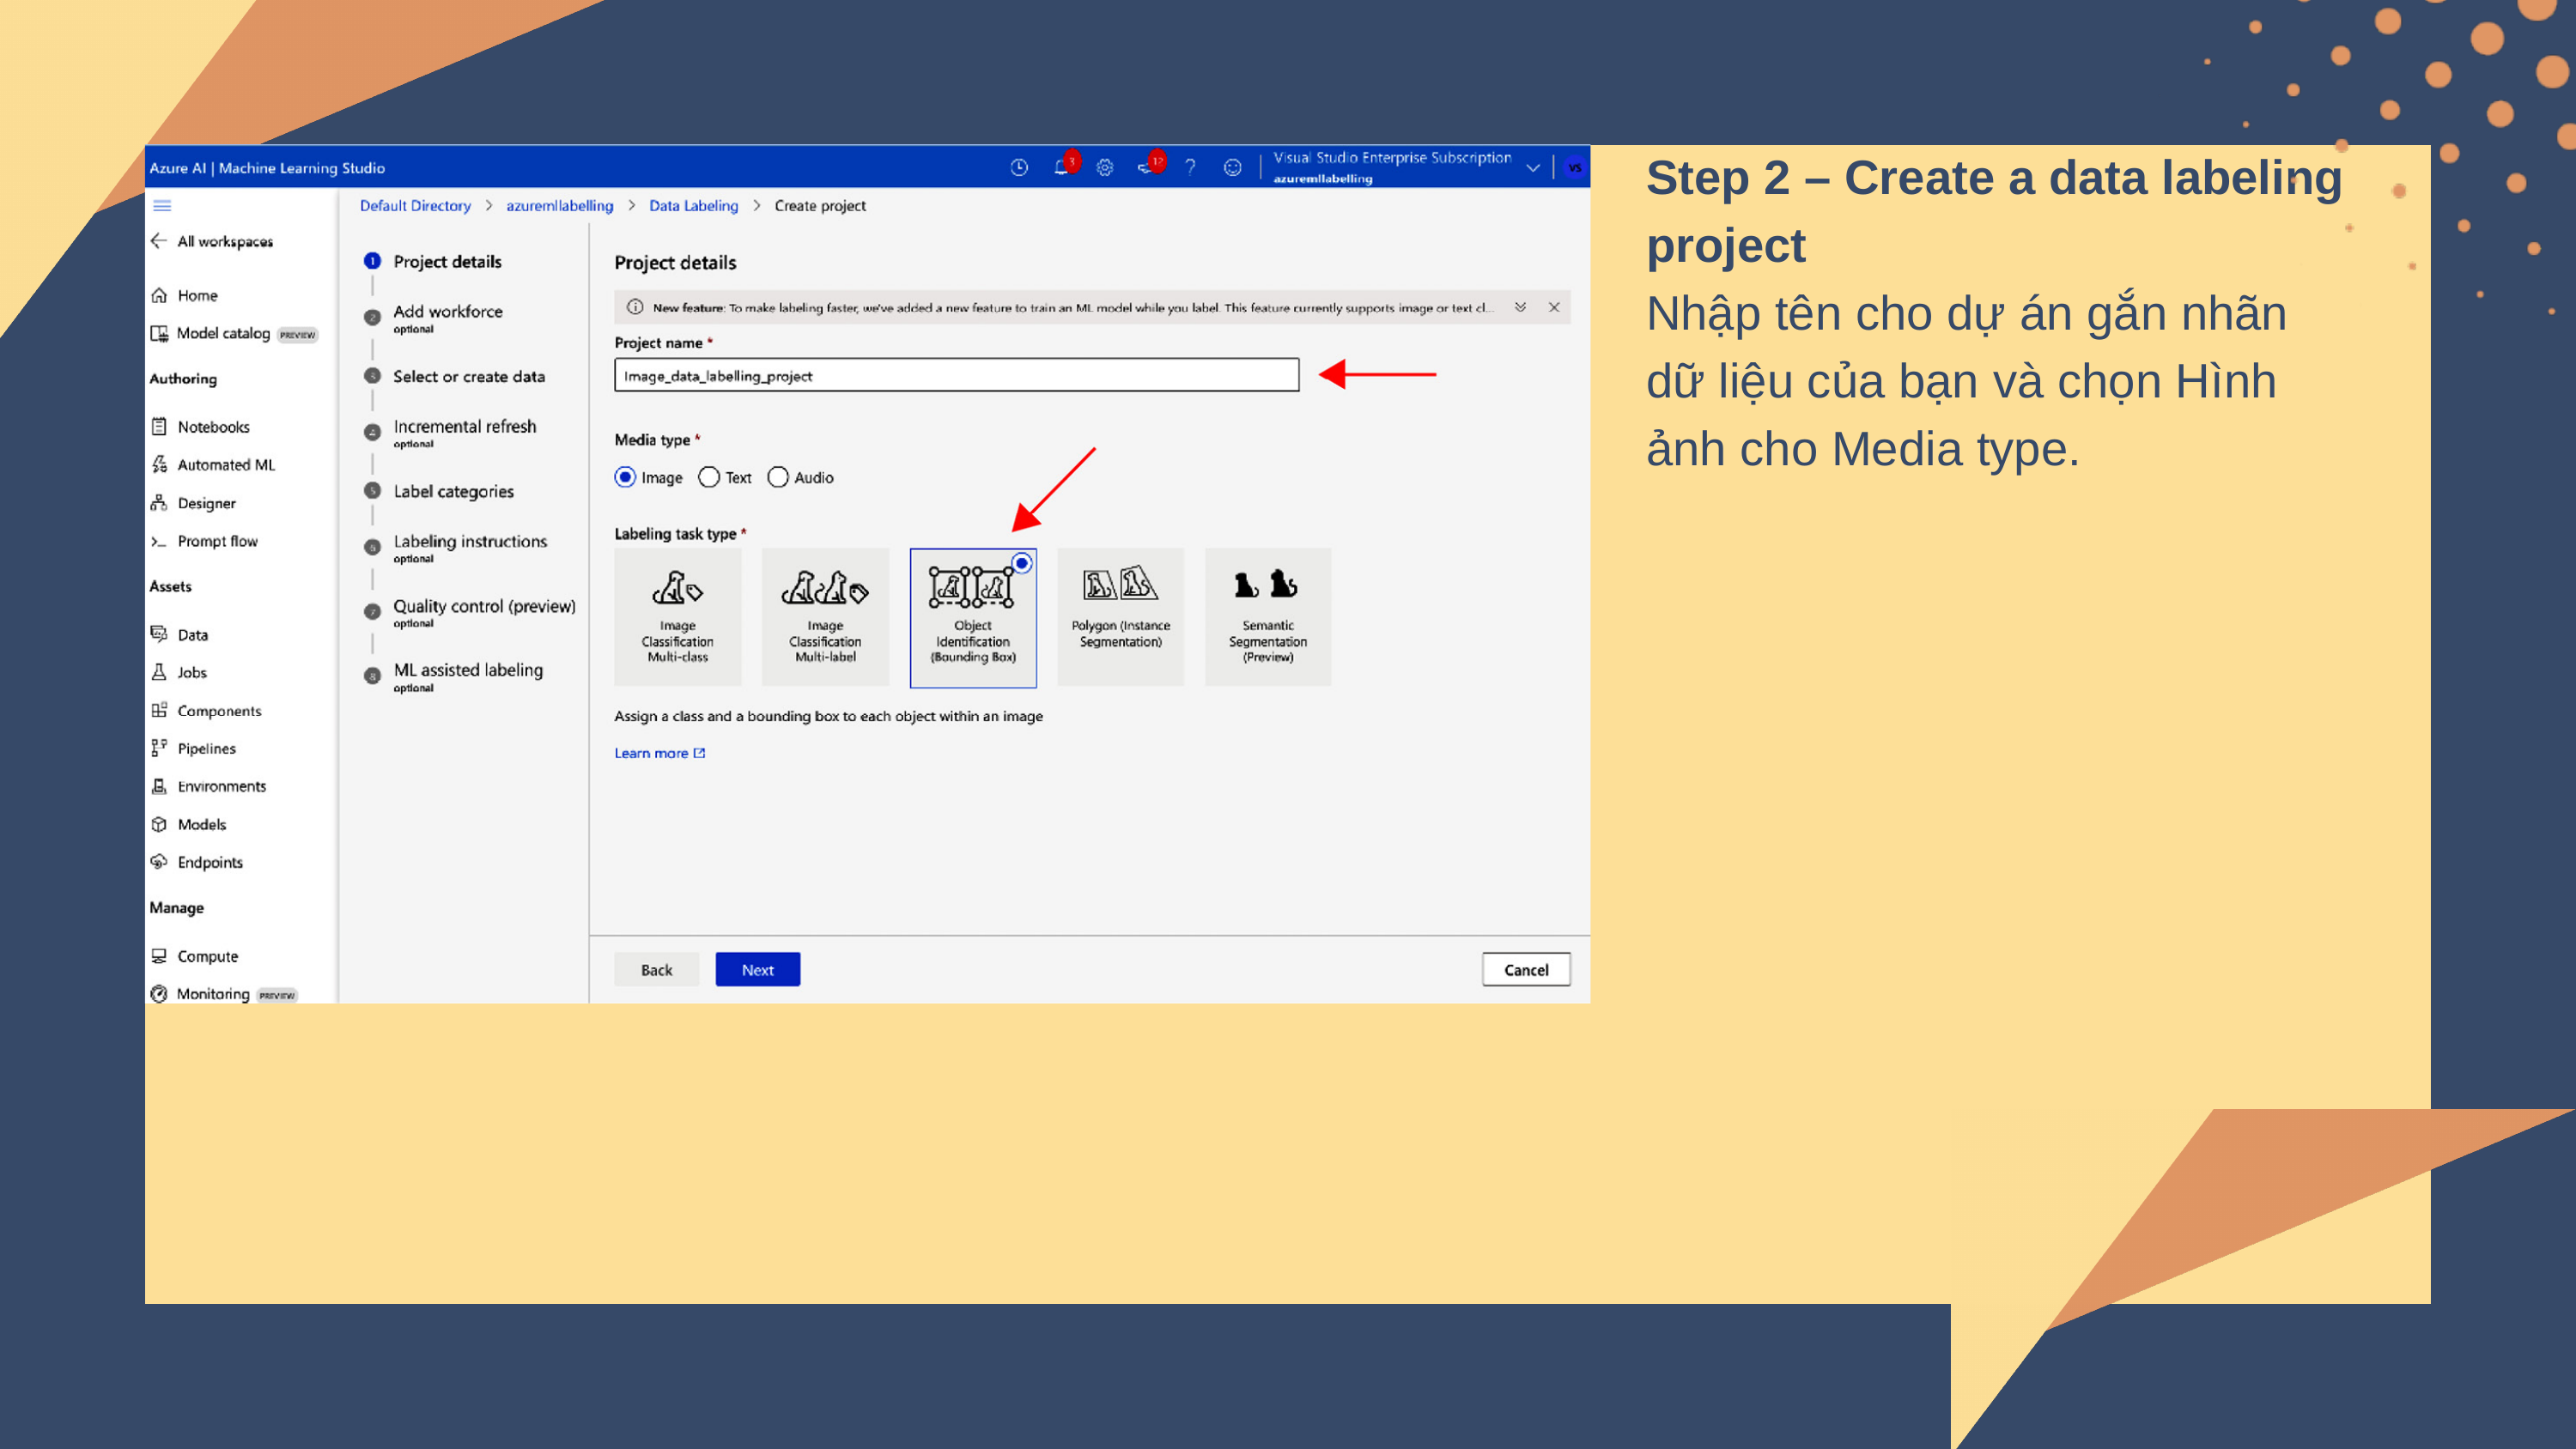

Step 2 – Create a data labeling project
Nhập tên cho dự án gắn nhãn dữ liệu của bạn và chọn Hình ảnh cho Media type.